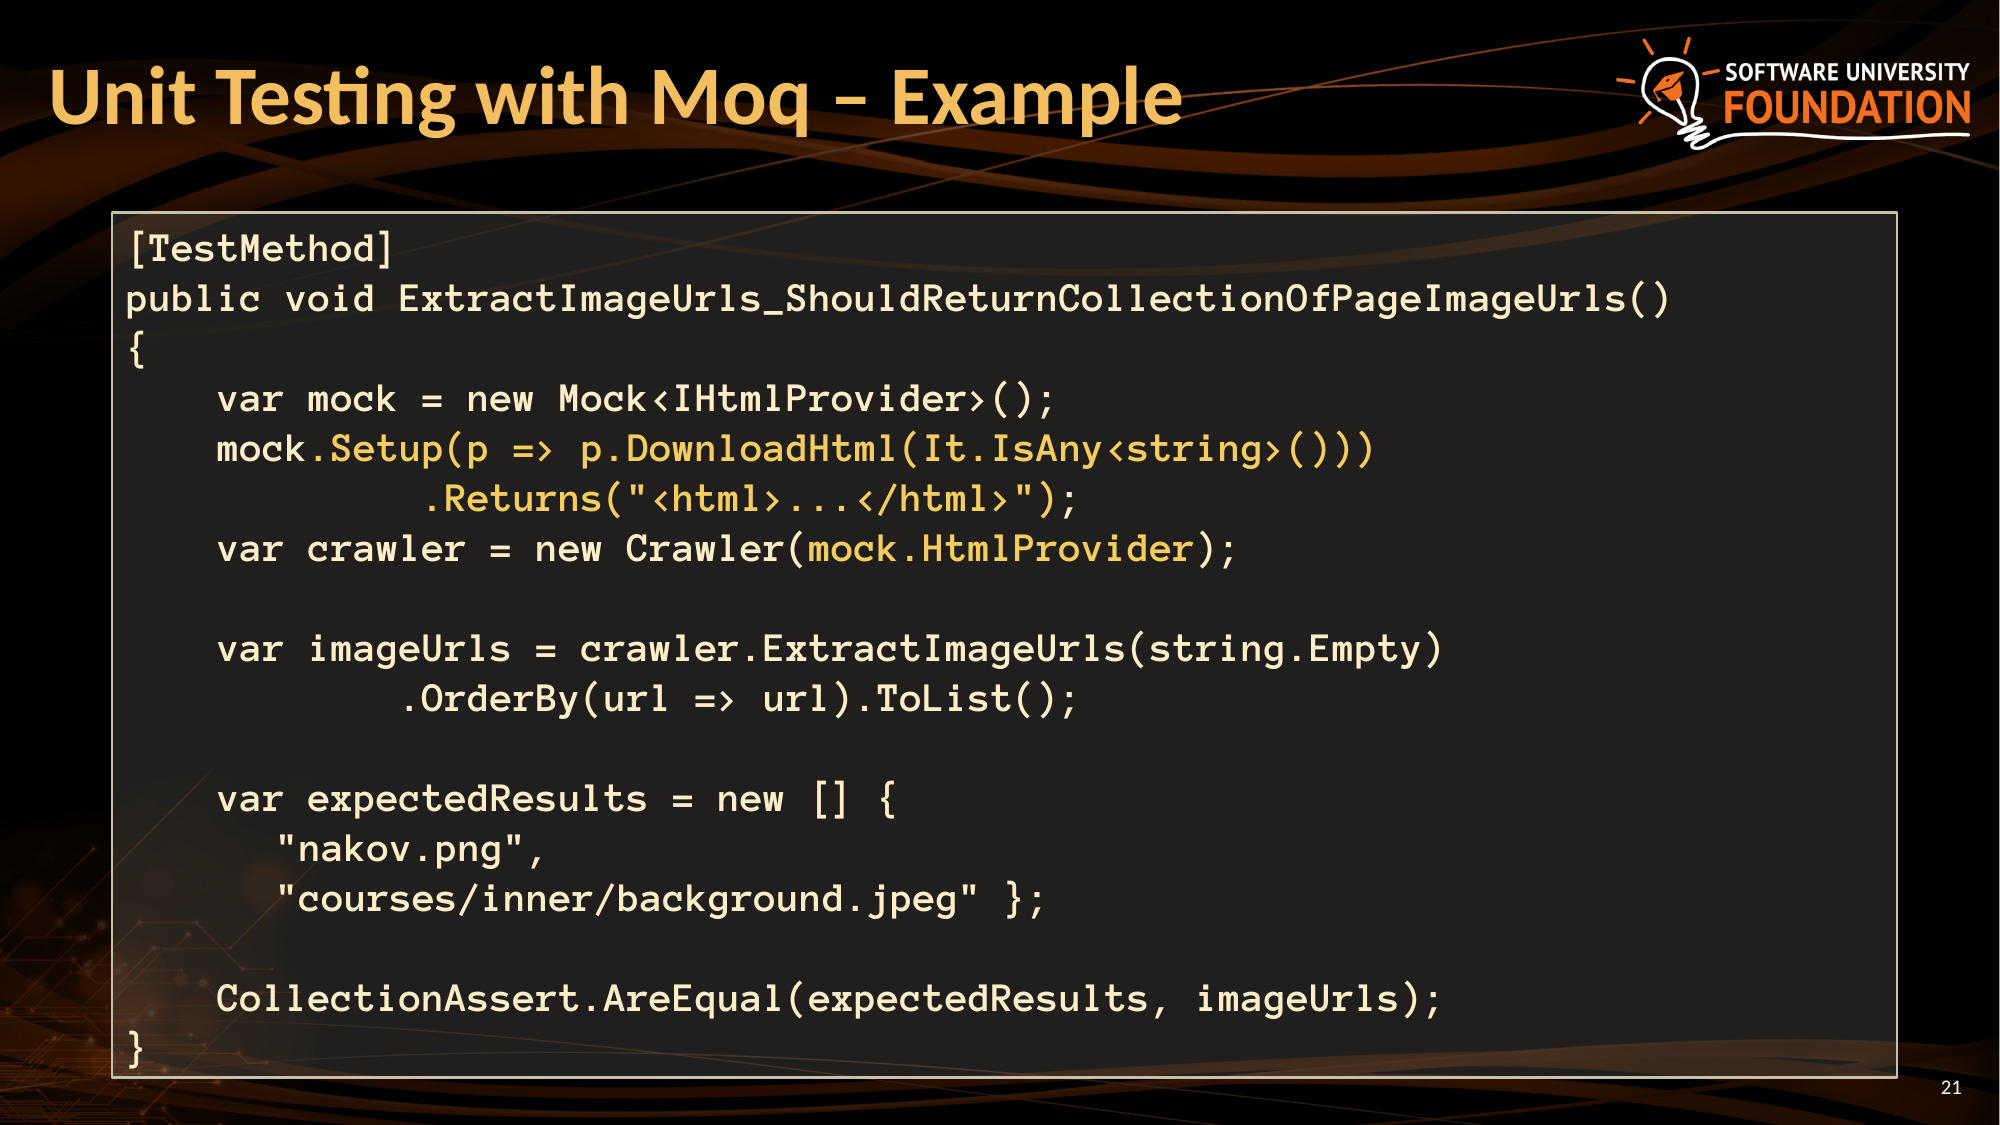

# Unit Testing with Moq – Example
[TestMethod]
public void ExtractImageUrls_ShouldReturnCollectionOfPageImageUrls()
{
    var mock = new Mock<IHtmlProvider>();
    mock.Setup(p => p.DownloadHtml(It.IsAny<string>()))
             .Returns("<html>...</html>");
    var crawler = new Crawler(mock.HtmlProvider);

    var imageUrls = crawler.ExtractImageUrls(string.Empty)
            .OrderBy(url => url).ToList();

    var expectedResults = new [] {
	"nakov.png",
	"courses/inner/background.jpeg" };

    CollectionAssert.AreEqual(expectedResults, imageUrls);
}
21